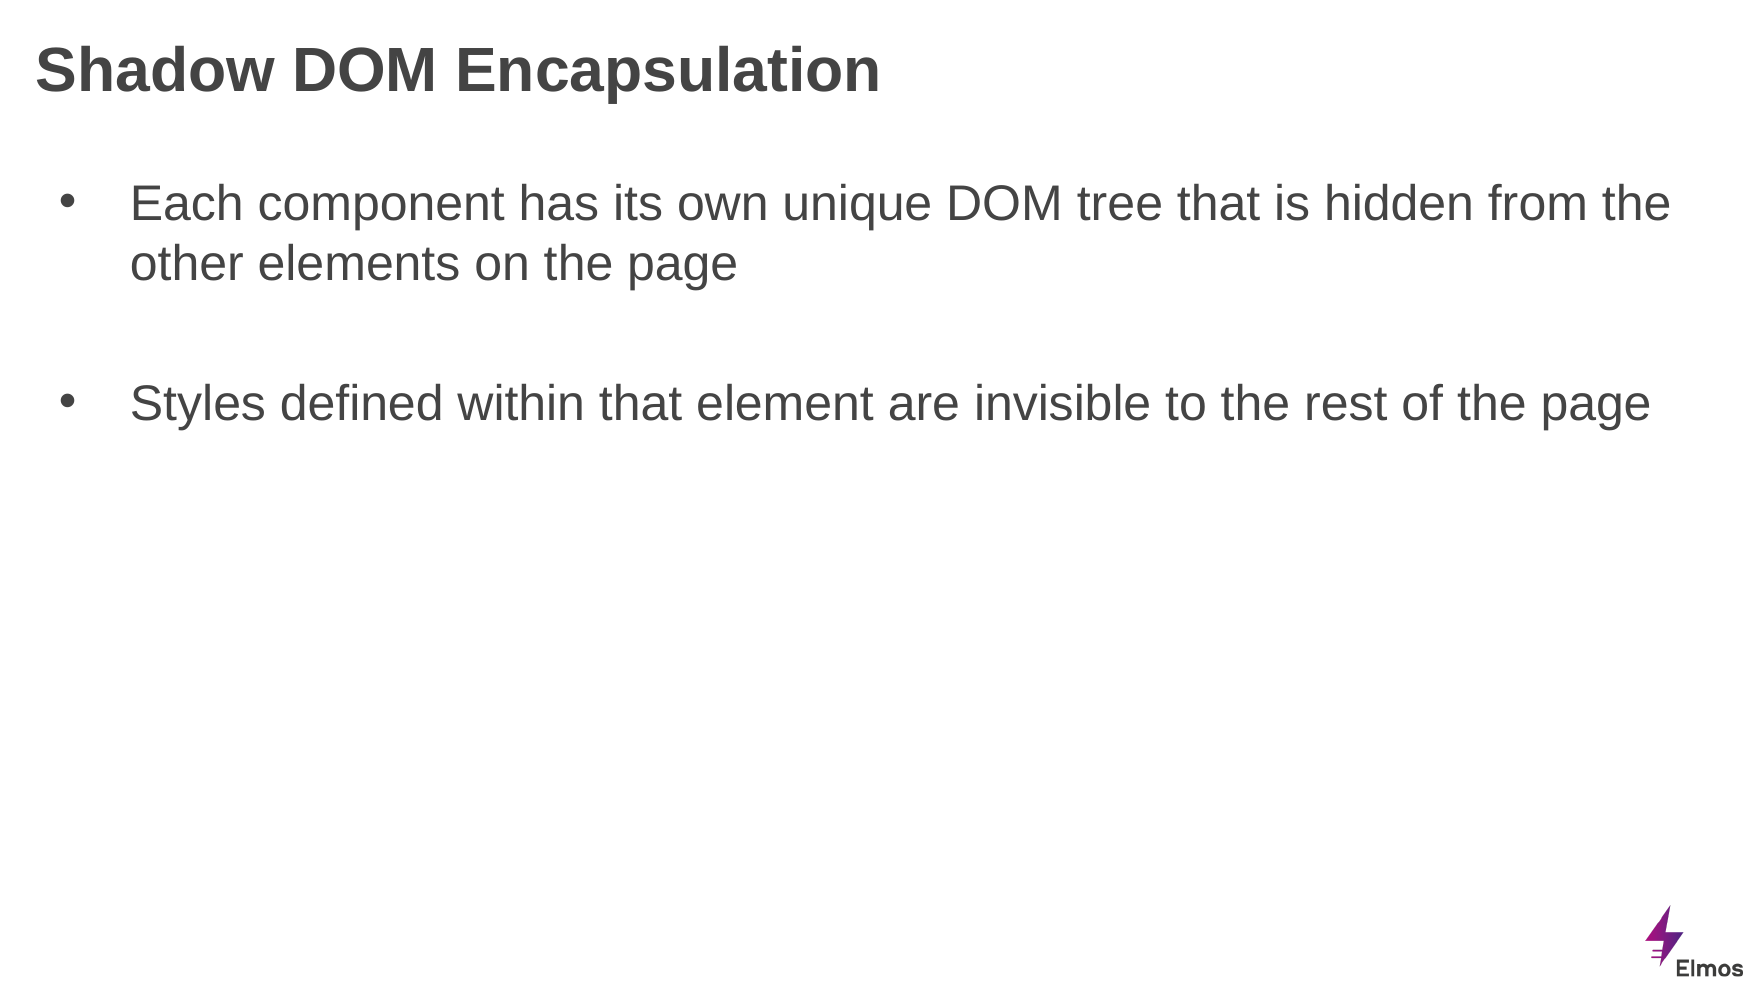

# Shadow DOM Encapsulation
Each component has its own unique DOM tree that is hidden from the other elements on the page

Styles defined within that element are invisible to the rest of the page